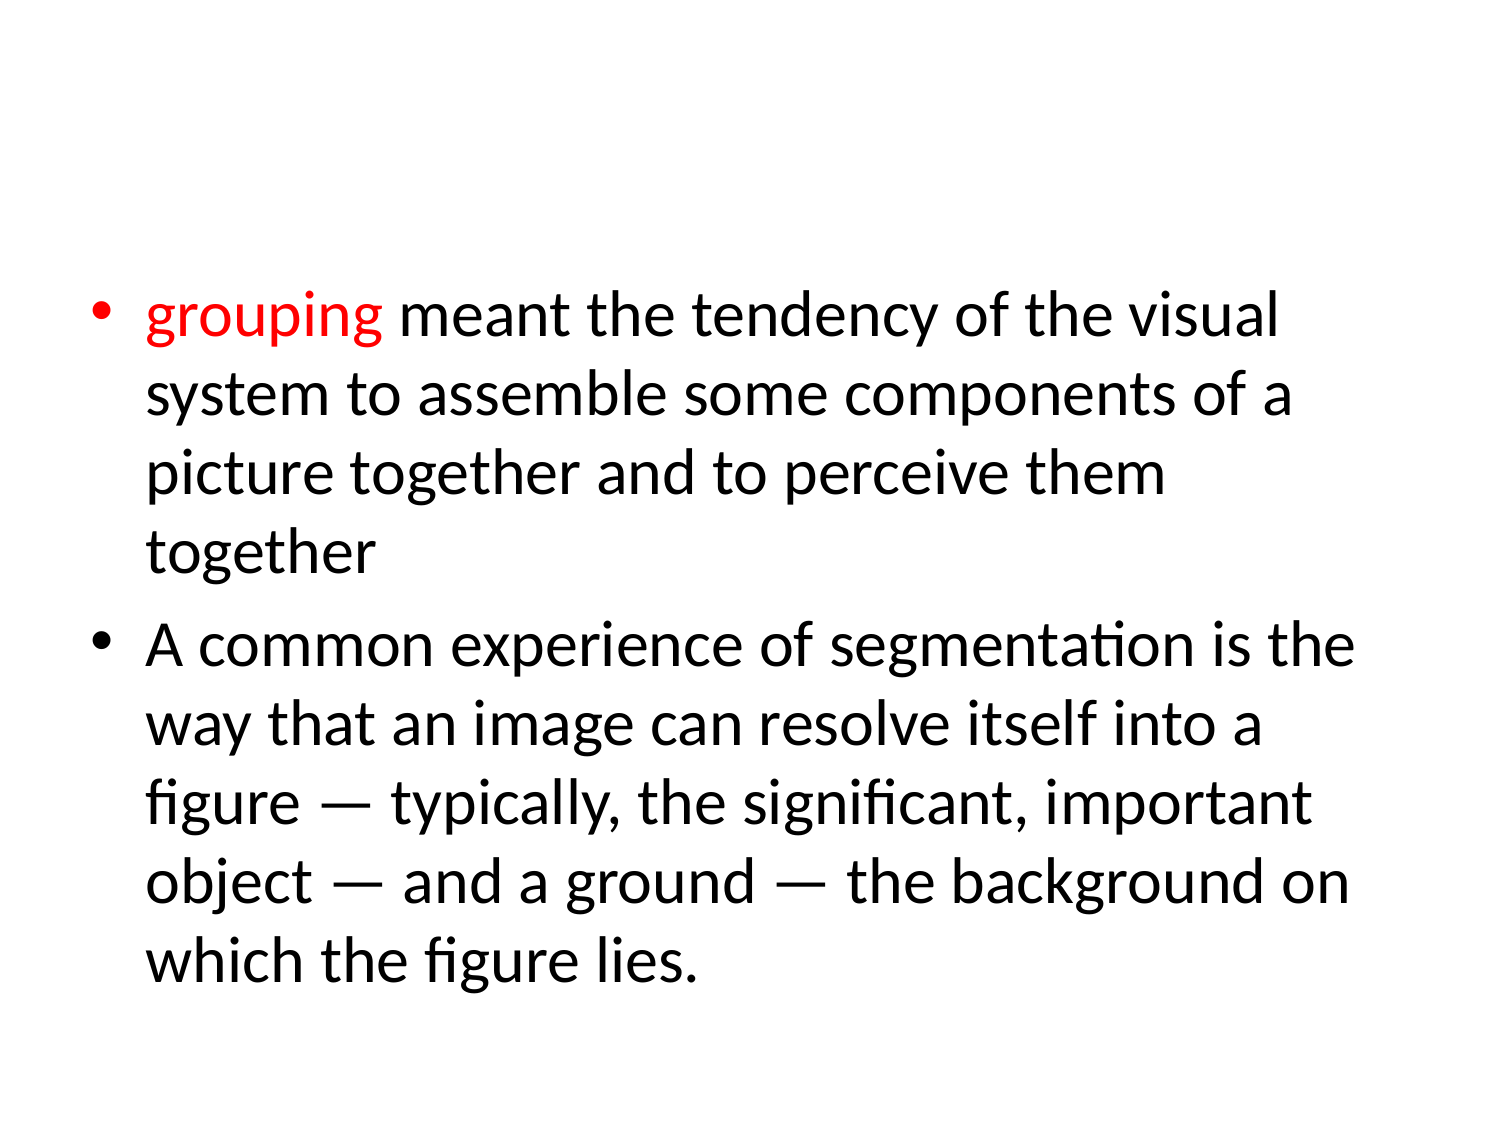

#
grouping meant the tendency of the visual system to assemble some components of a picture together and to perceive them together
A common experience of segmentation is the way that an image can resolve itself into a figure — typically, the significant, important object — and a ground — the background on which the figure lies.